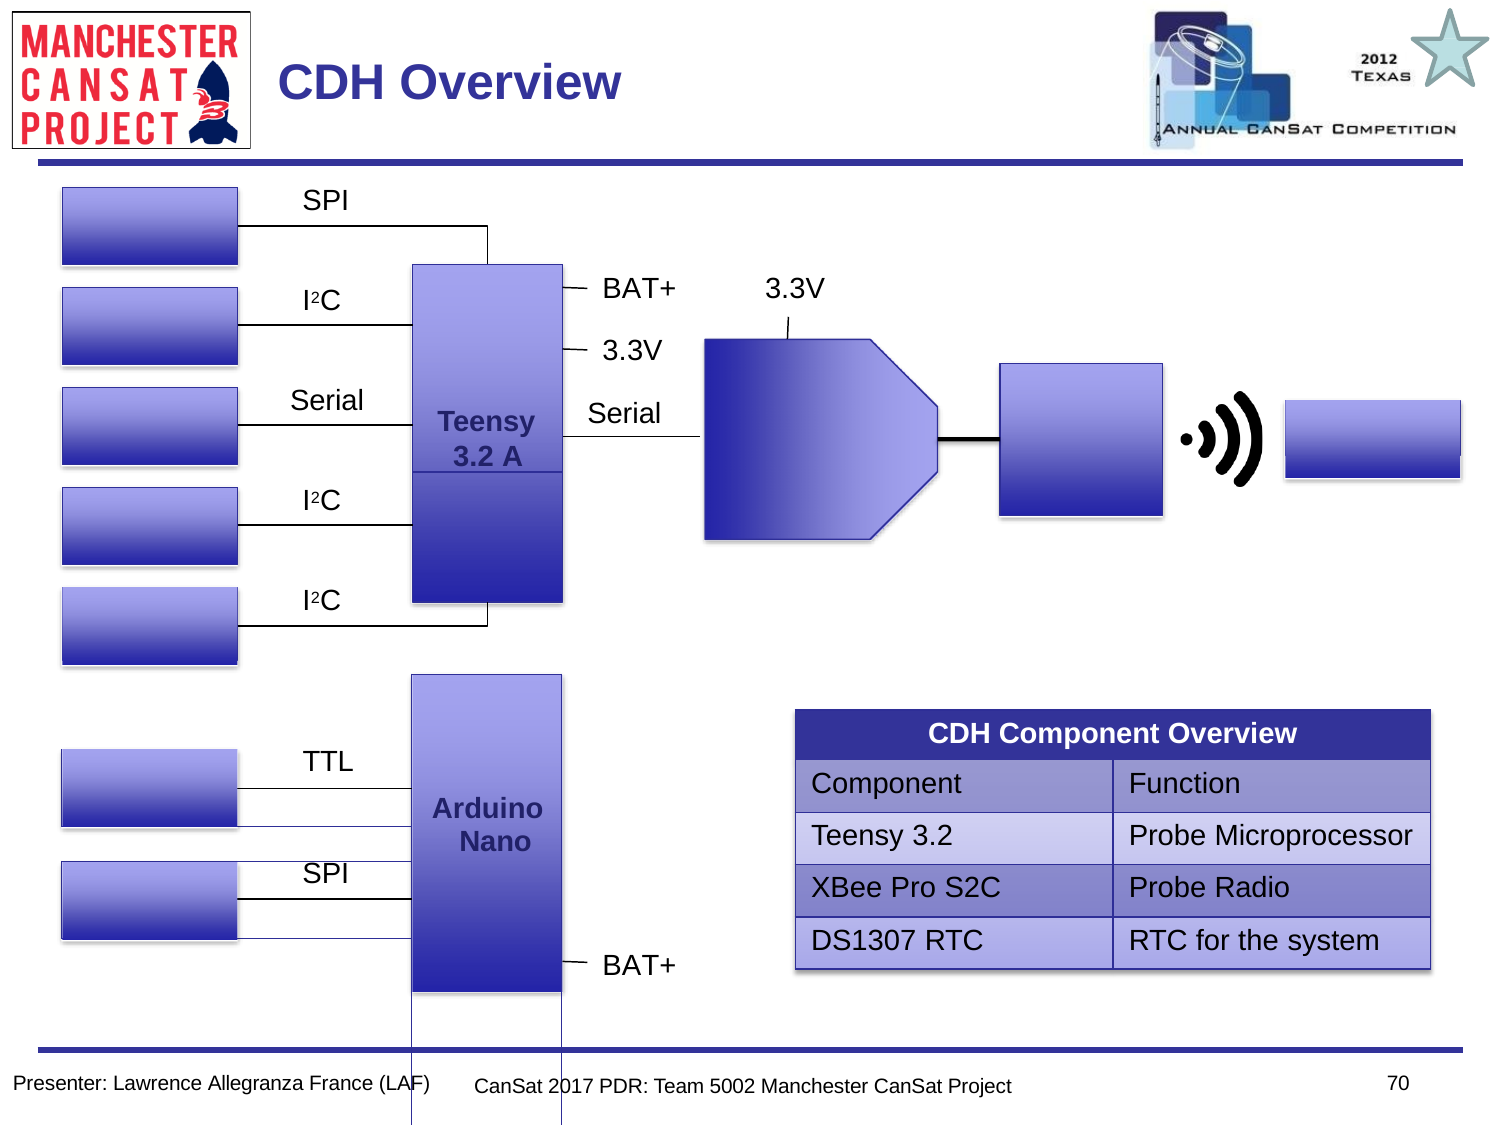

Team Logo
Here
(If You Want)

# CDH Overview

SPI

SD Card A

Teensy
3.2 A
BAT+
3.3V
I2C

Temp.

3.3V

Taoglas  Patch  Antenna

Serial

GPS

Serial

XBee  S2C
GCS

I2C

Tilt

I2C

Air  Pressure

|  |  | Arduino Nano |
| --- | --- | --- |
| Camera | TTL |  |
|  |  |  |
|  |  |  |
| SD Card B | SPI |  |
|  |  |  |
|  |  |  |

| CDH Component Overview |  |
| --- | --- |
| Component | Function |
| Teensy 3.2 | Probe Microprocessor |
| XBee Pro S2C | Probe Radio |
| DS1307 RTC | RTC for the system |

BAT+

70
Presenter: Lawrence Allegranza France (LAF)
CanSat 2017 PDR: Team 5002 Manchester CanSat Project